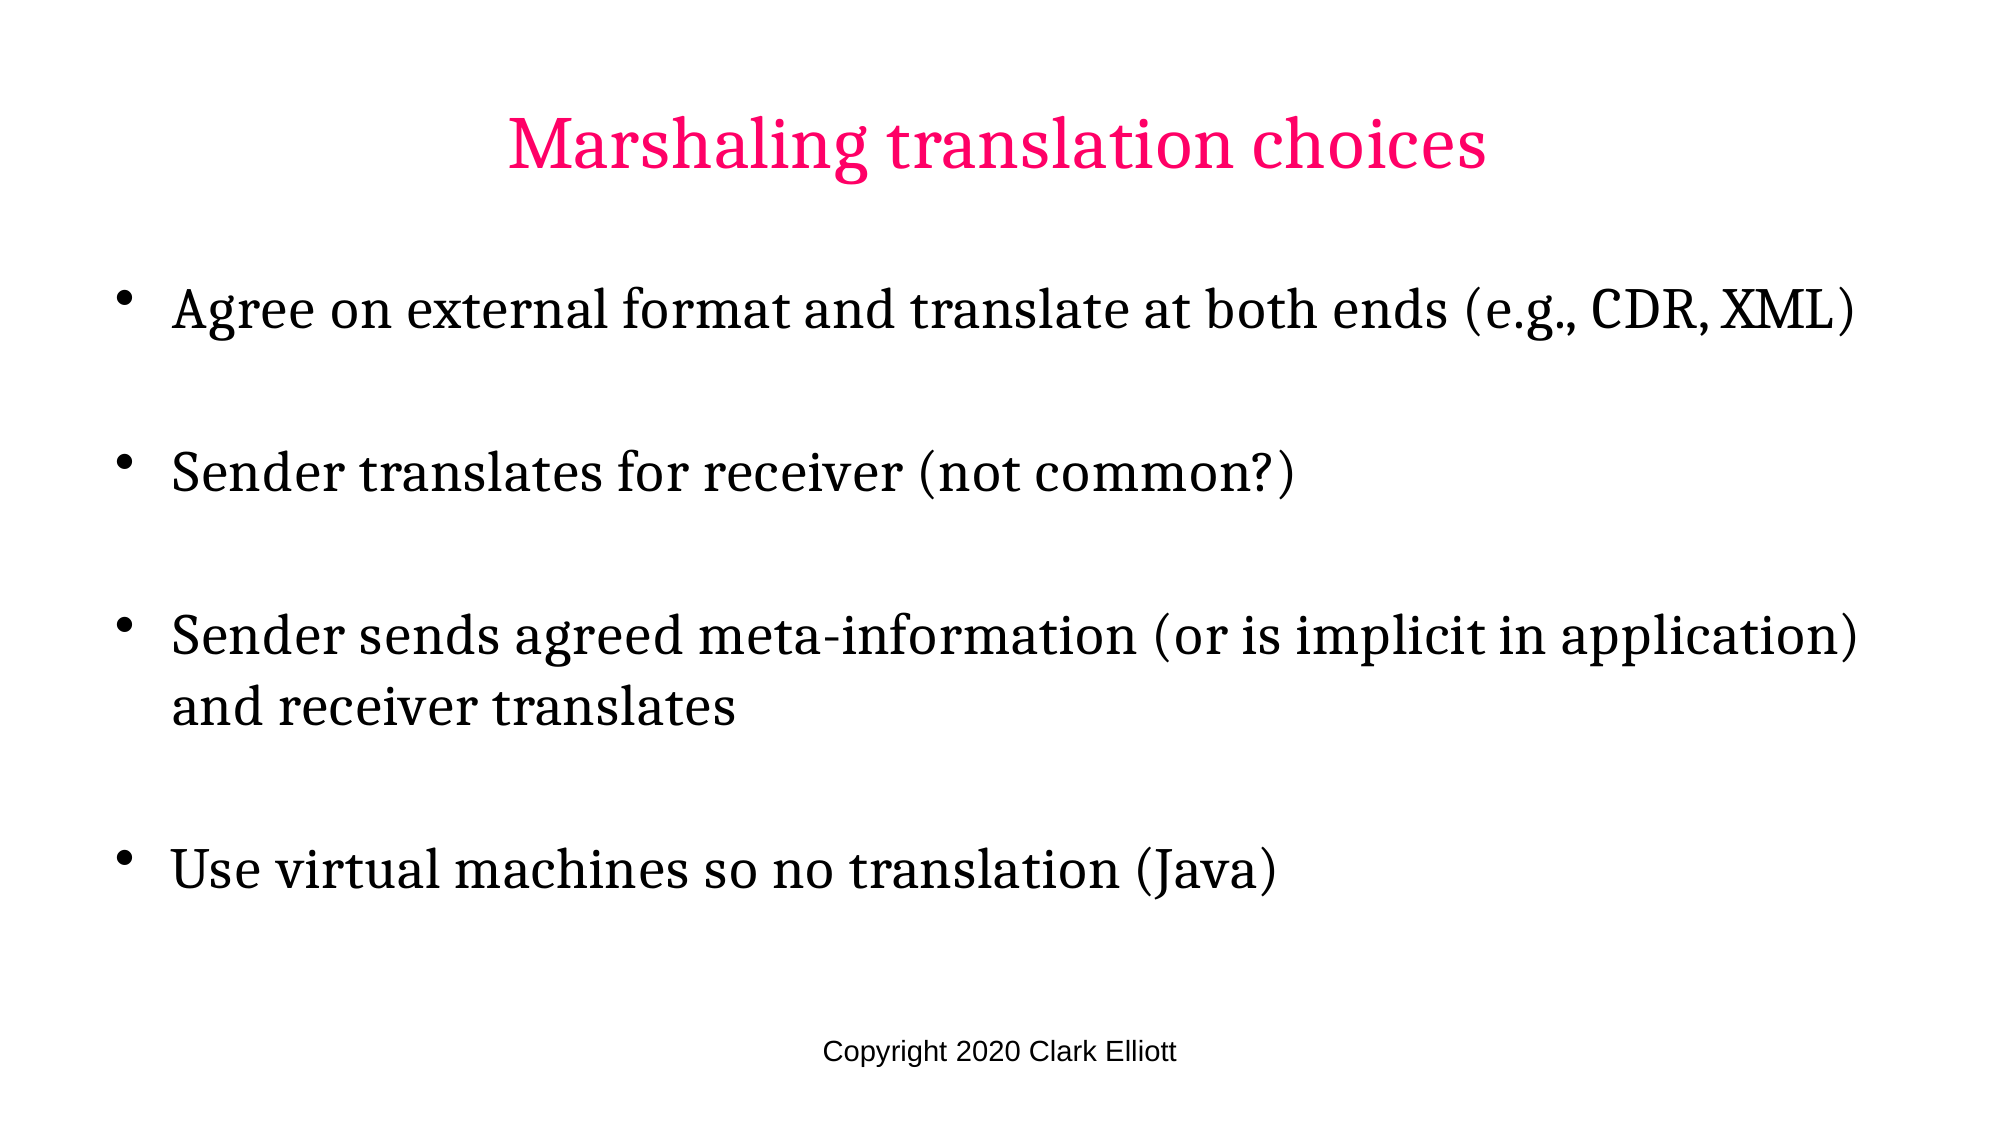

Marshaling translation choices
Agree on external format and translate at both ends (e.g., CDR, XML)

Sender translates for receiver (not common?)

Sender sends agreed meta-information (or is implicit in application) and receiver translates

Use virtual machines so no translation (Java)
Copyright 2020 Clark Elliott